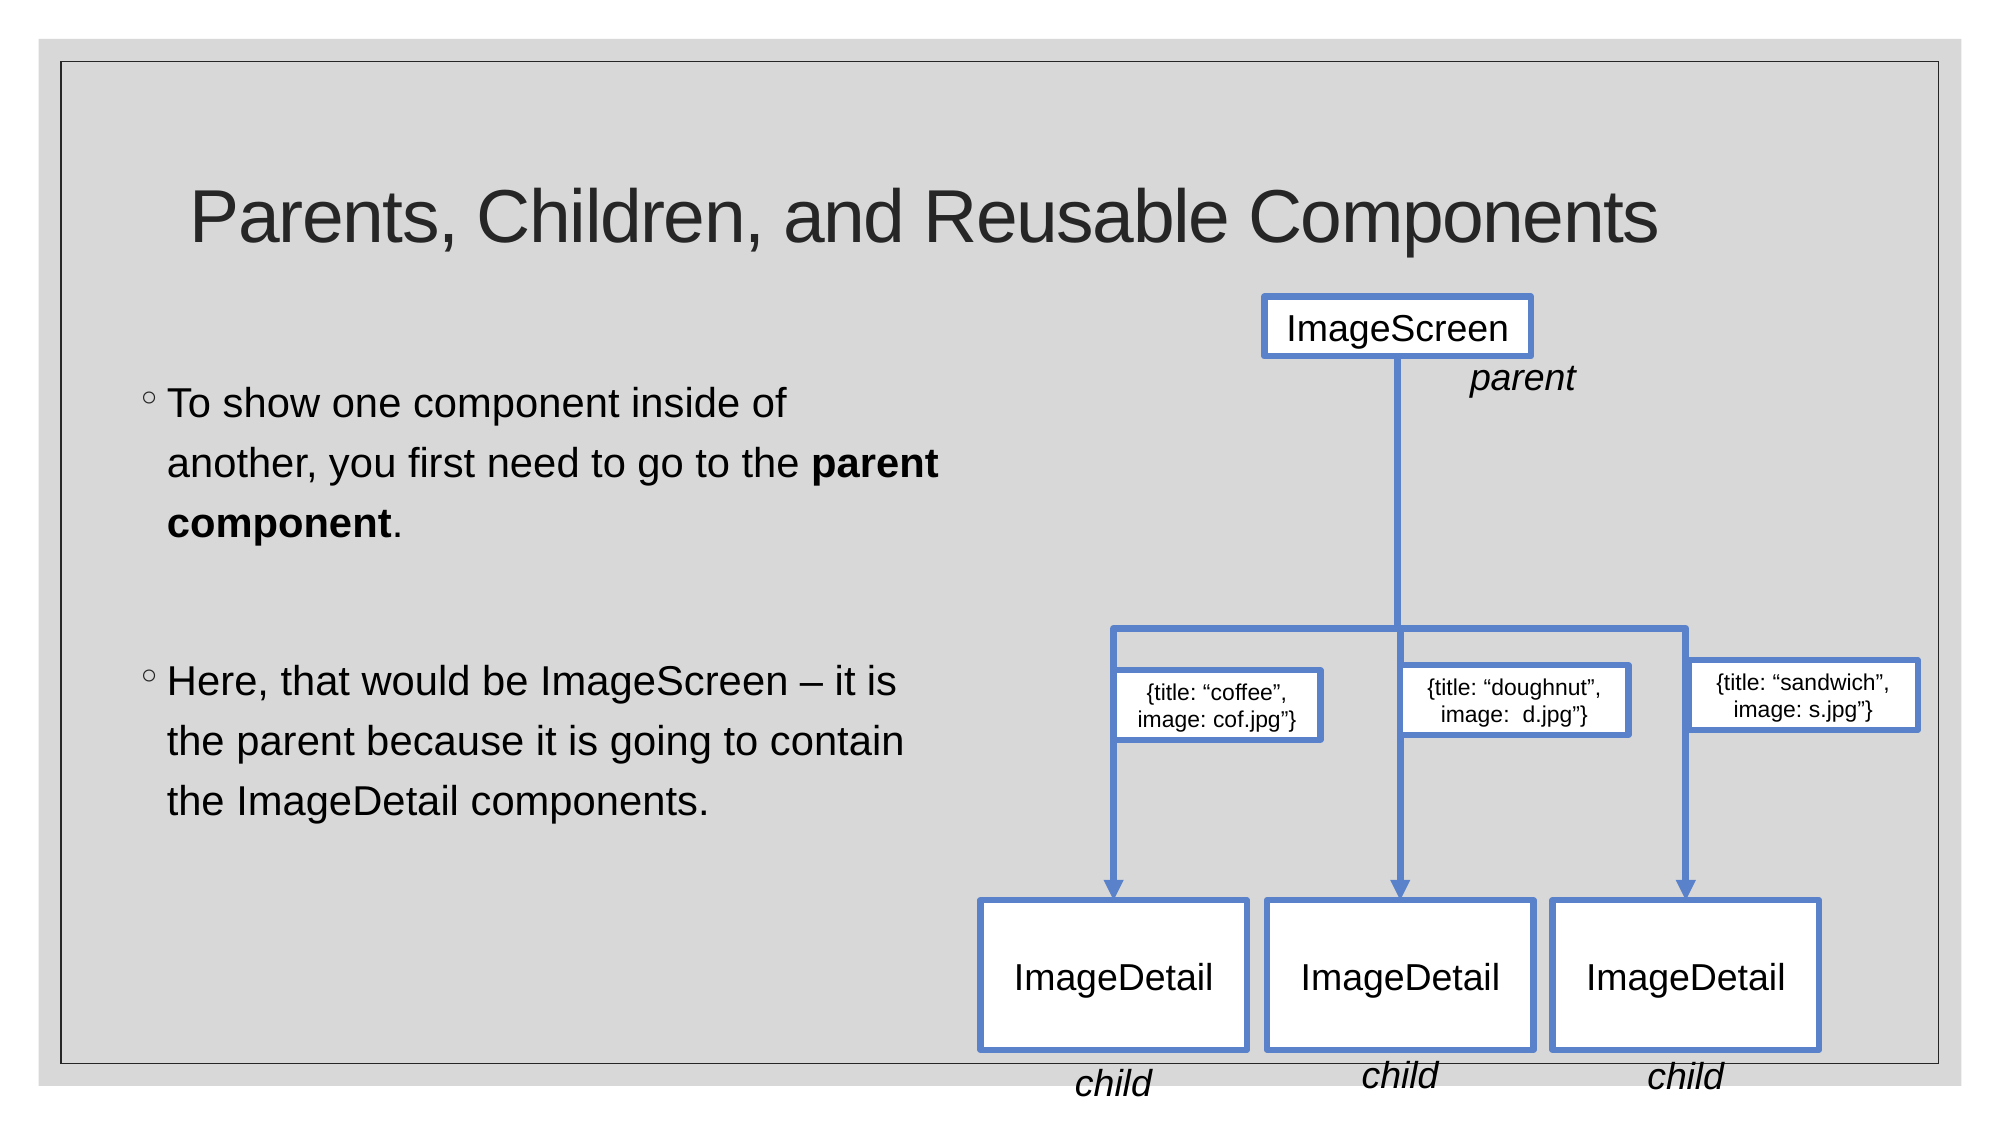

# Parents, Children, and Reusable Components
ImageScreen
{title: “sandwich”,
image: s.jpg”}
{title: “doughnut”,
image:  d.jpg”}
{title: “coffee”,
image: cof.jpg”}

ImageDetail

ImageDetail

ImageDetail

parent
To show one component inside of another, you first need to go to the parent component.

Here, that would be ImageScreen – it is the parent because it is going to contain the ImageDetail components.

child
child
child